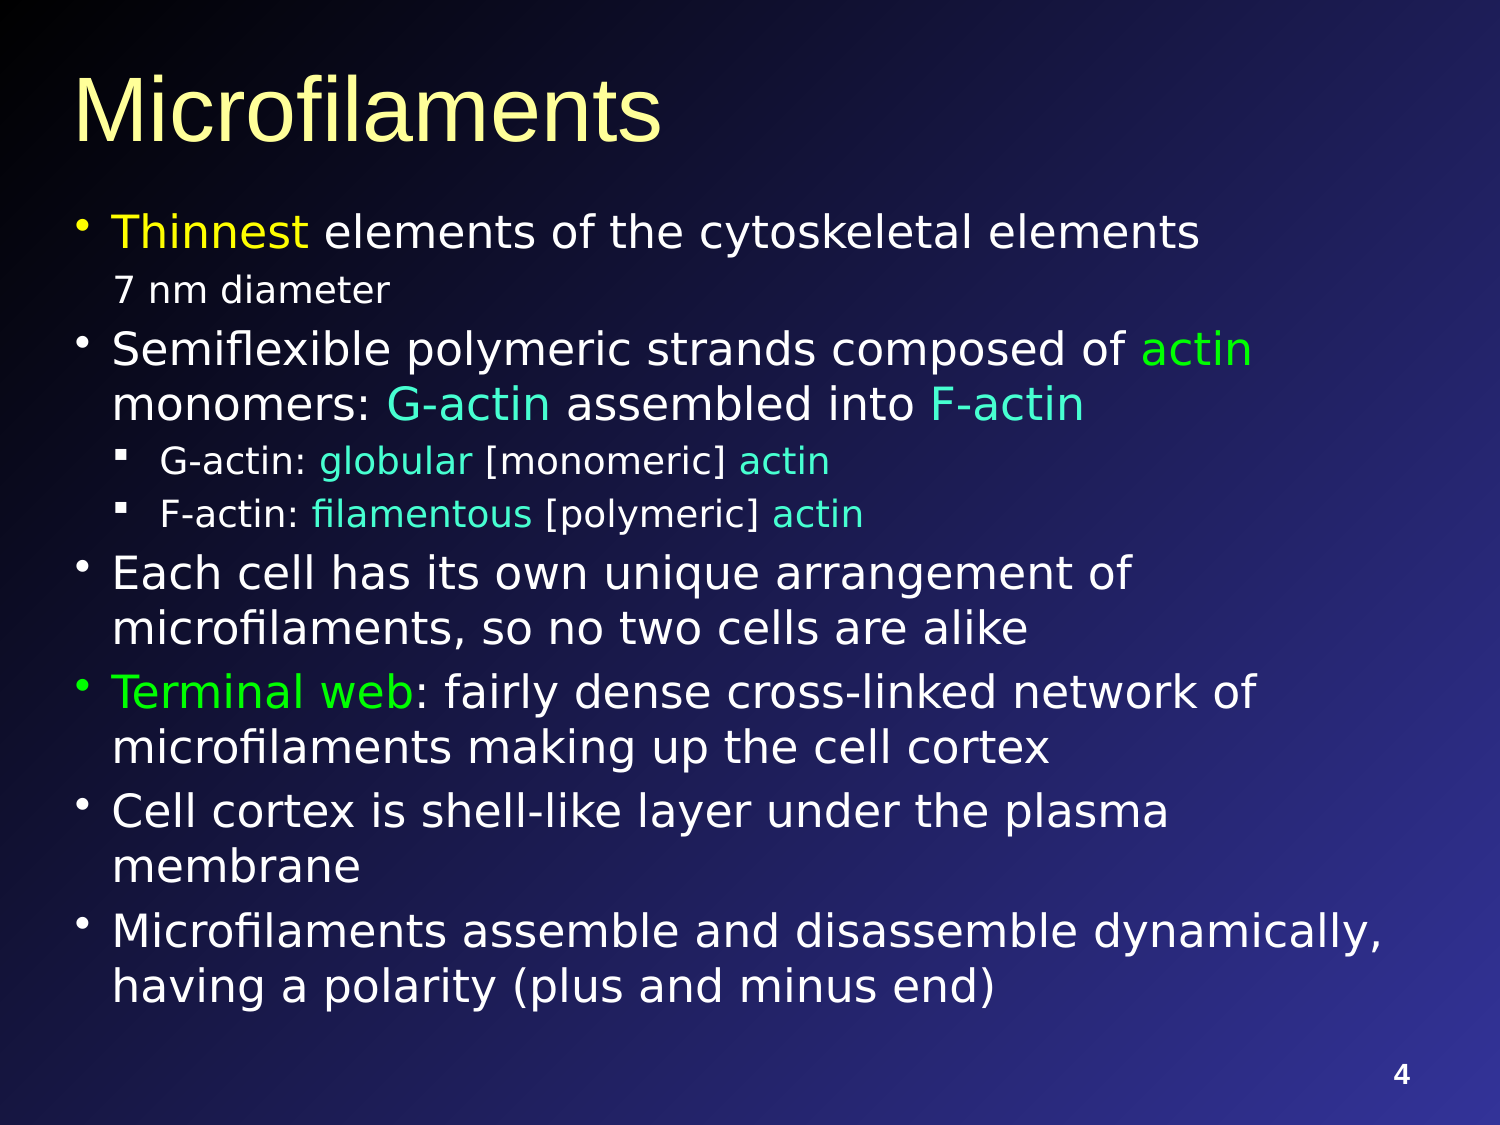

# Microfilaments
Thinnest elements of the cytoskeletal elements
7 nm diameter
Semiflexible polymeric strands composed of actin monomers: G-actin assembled into F-actin
G-actin: globular [monomeric] actin
F-actin: filamentous [polymeric] actin
Each cell has its own unique arrangement of microfilaments, so no two cells are alike
Terminal web: fairly dense cross-linked network of microfilaments making up the cell cortex
Cell cortex is shell-like layer under the plasma membrane
Microfilaments assemble and disassemble dynamically, having a polarity (plus and minus end)
4